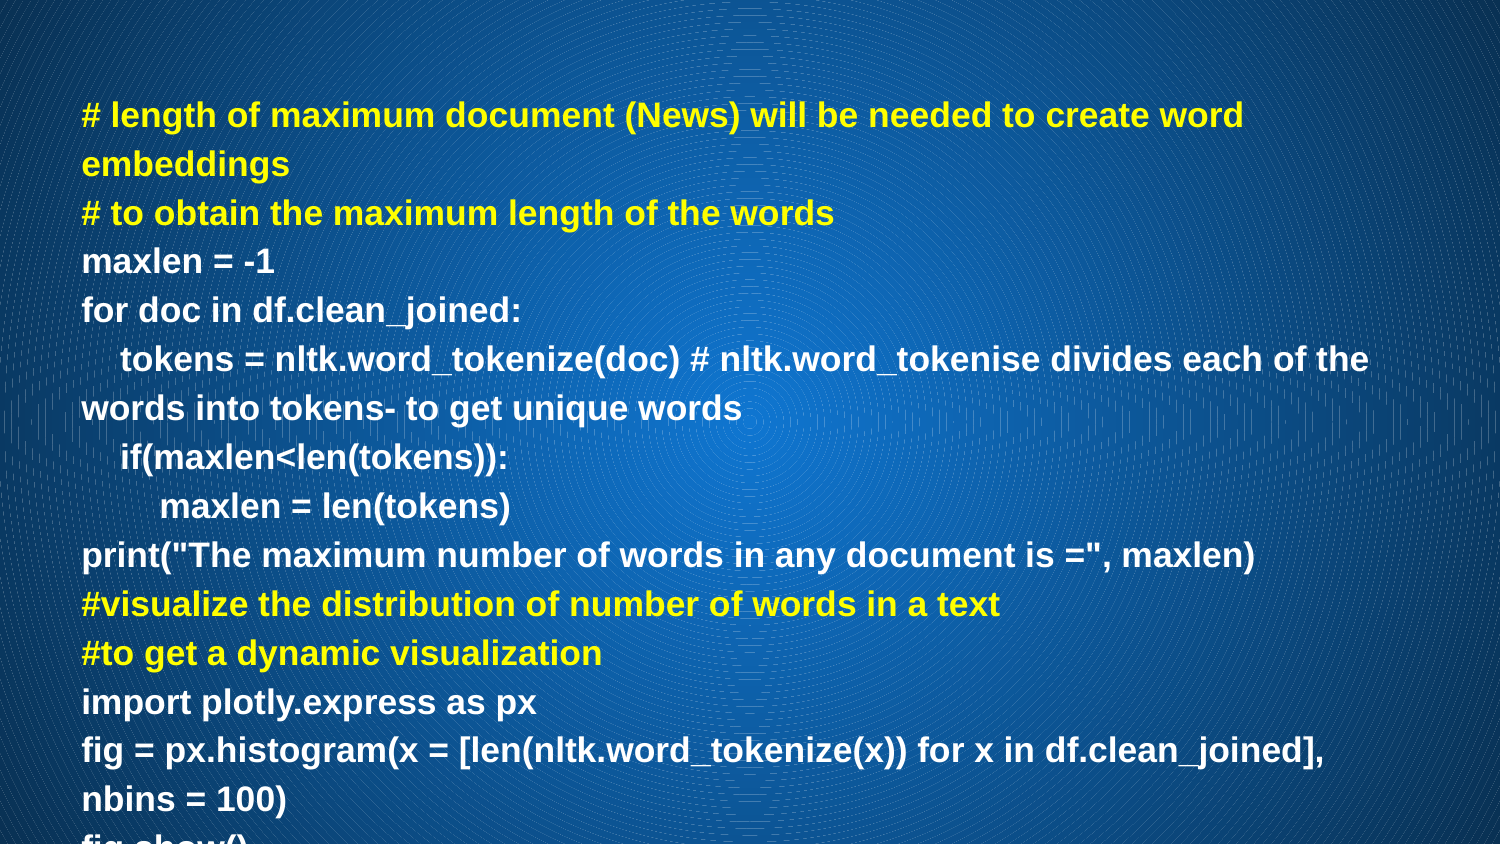

# length of maximum document (News) will be needed to create word embeddings
# to obtain the maximum length of the words
maxlen = -1
for doc in df.clean_joined:
    tokens = nltk.word_tokenize(doc) # nltk.word_tokenise divides each of the words into tokens- to get unique words
    if(maxlen<len(tokens)):
        maxlen = len(tokens)
print("The maximum number of words in any document is =", maxlen)
#visualize the distribution of number of words in a text
#to get a dynamic visualization
import plotly.express as px
fig = px.histogram(x = [len(nltk.word_tokenize(x)) for x in df.clean_joined], nbins = 100)
fig.show()